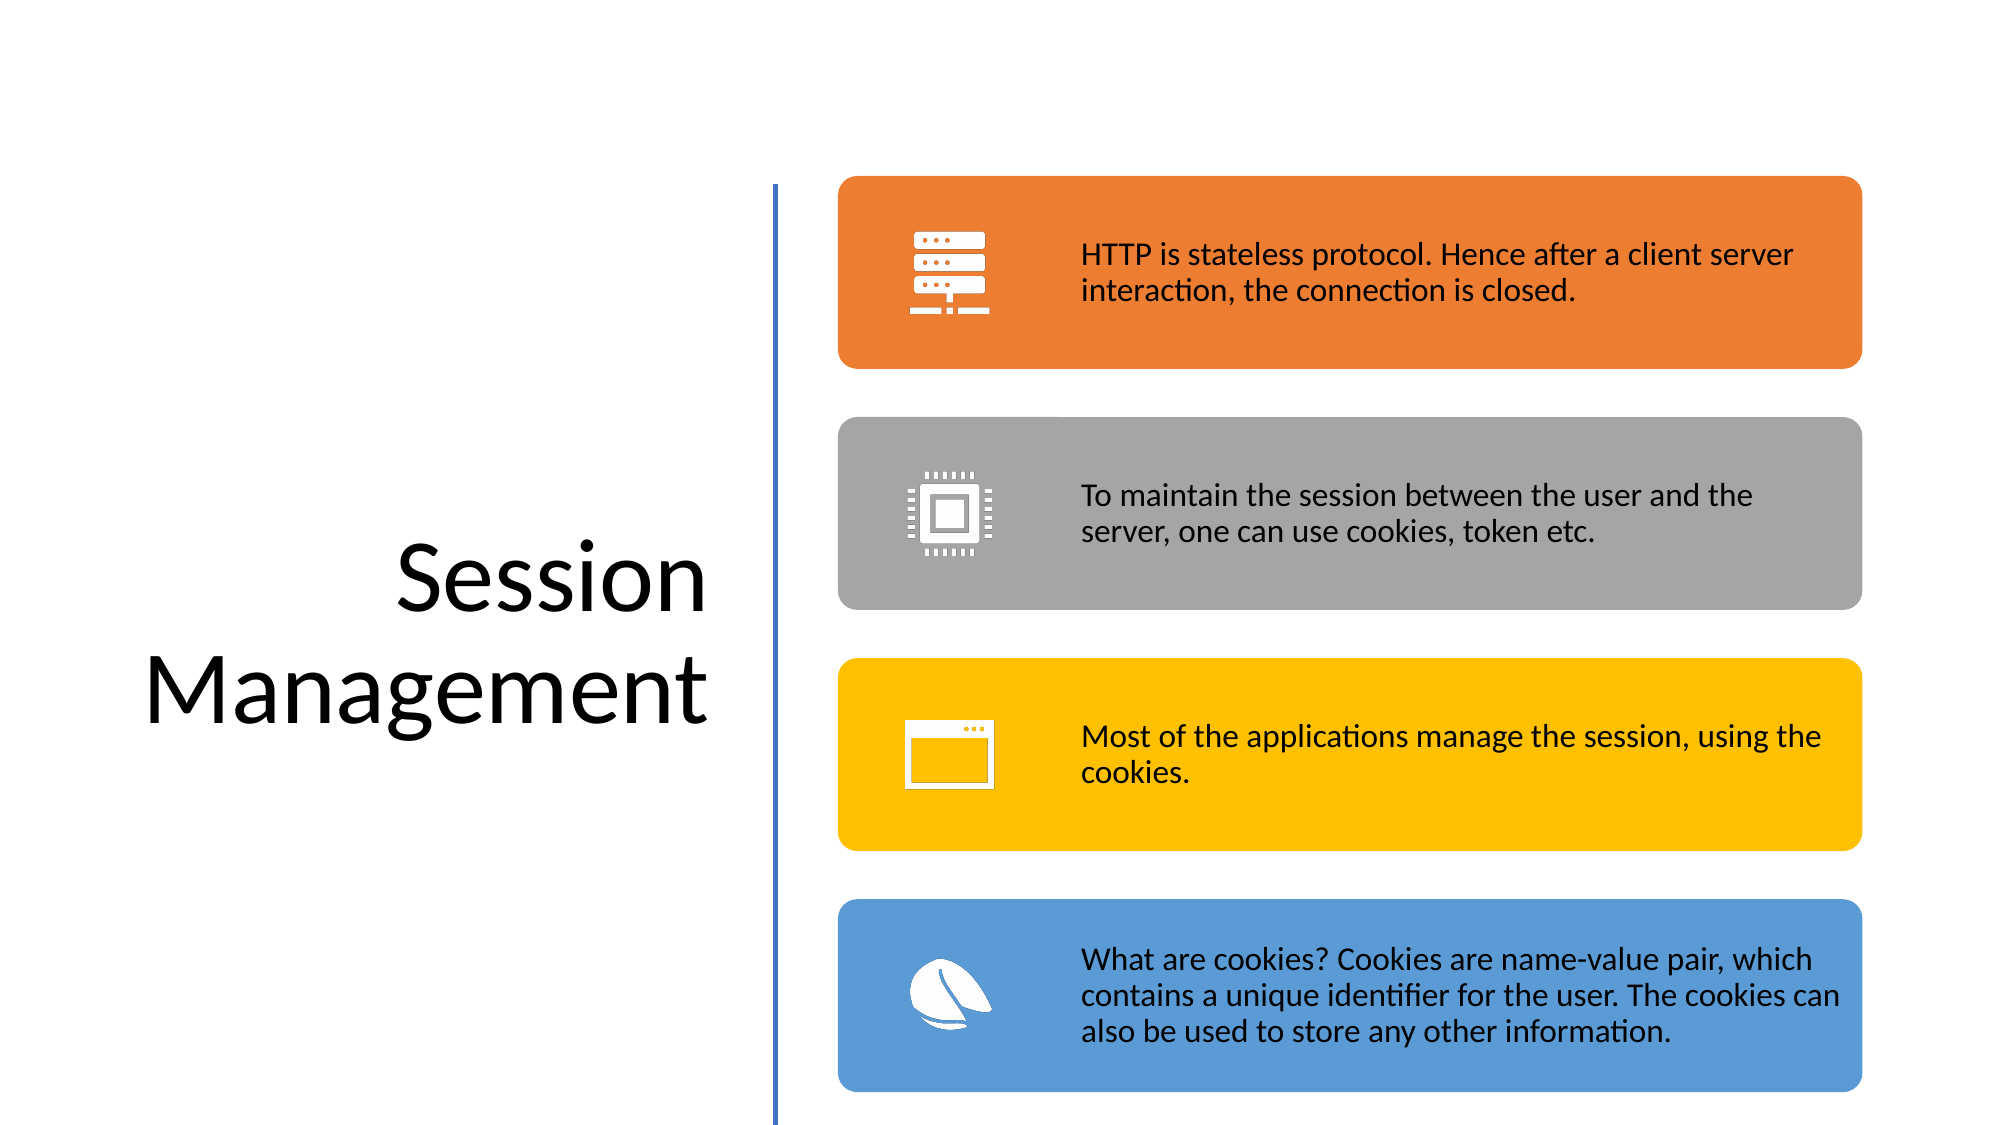

# Session Management
HTTP is stateless protocol. Hence after a client server interaction, the connection is closed.
To maintain the session between the user and the server, one can use cookies, token etc.
Most of the applications manage the session, using the cookies.
What are cookies? Cookies are name-value pair, which contains a unique identifier for the user. The cookies can also be used to store any other information.